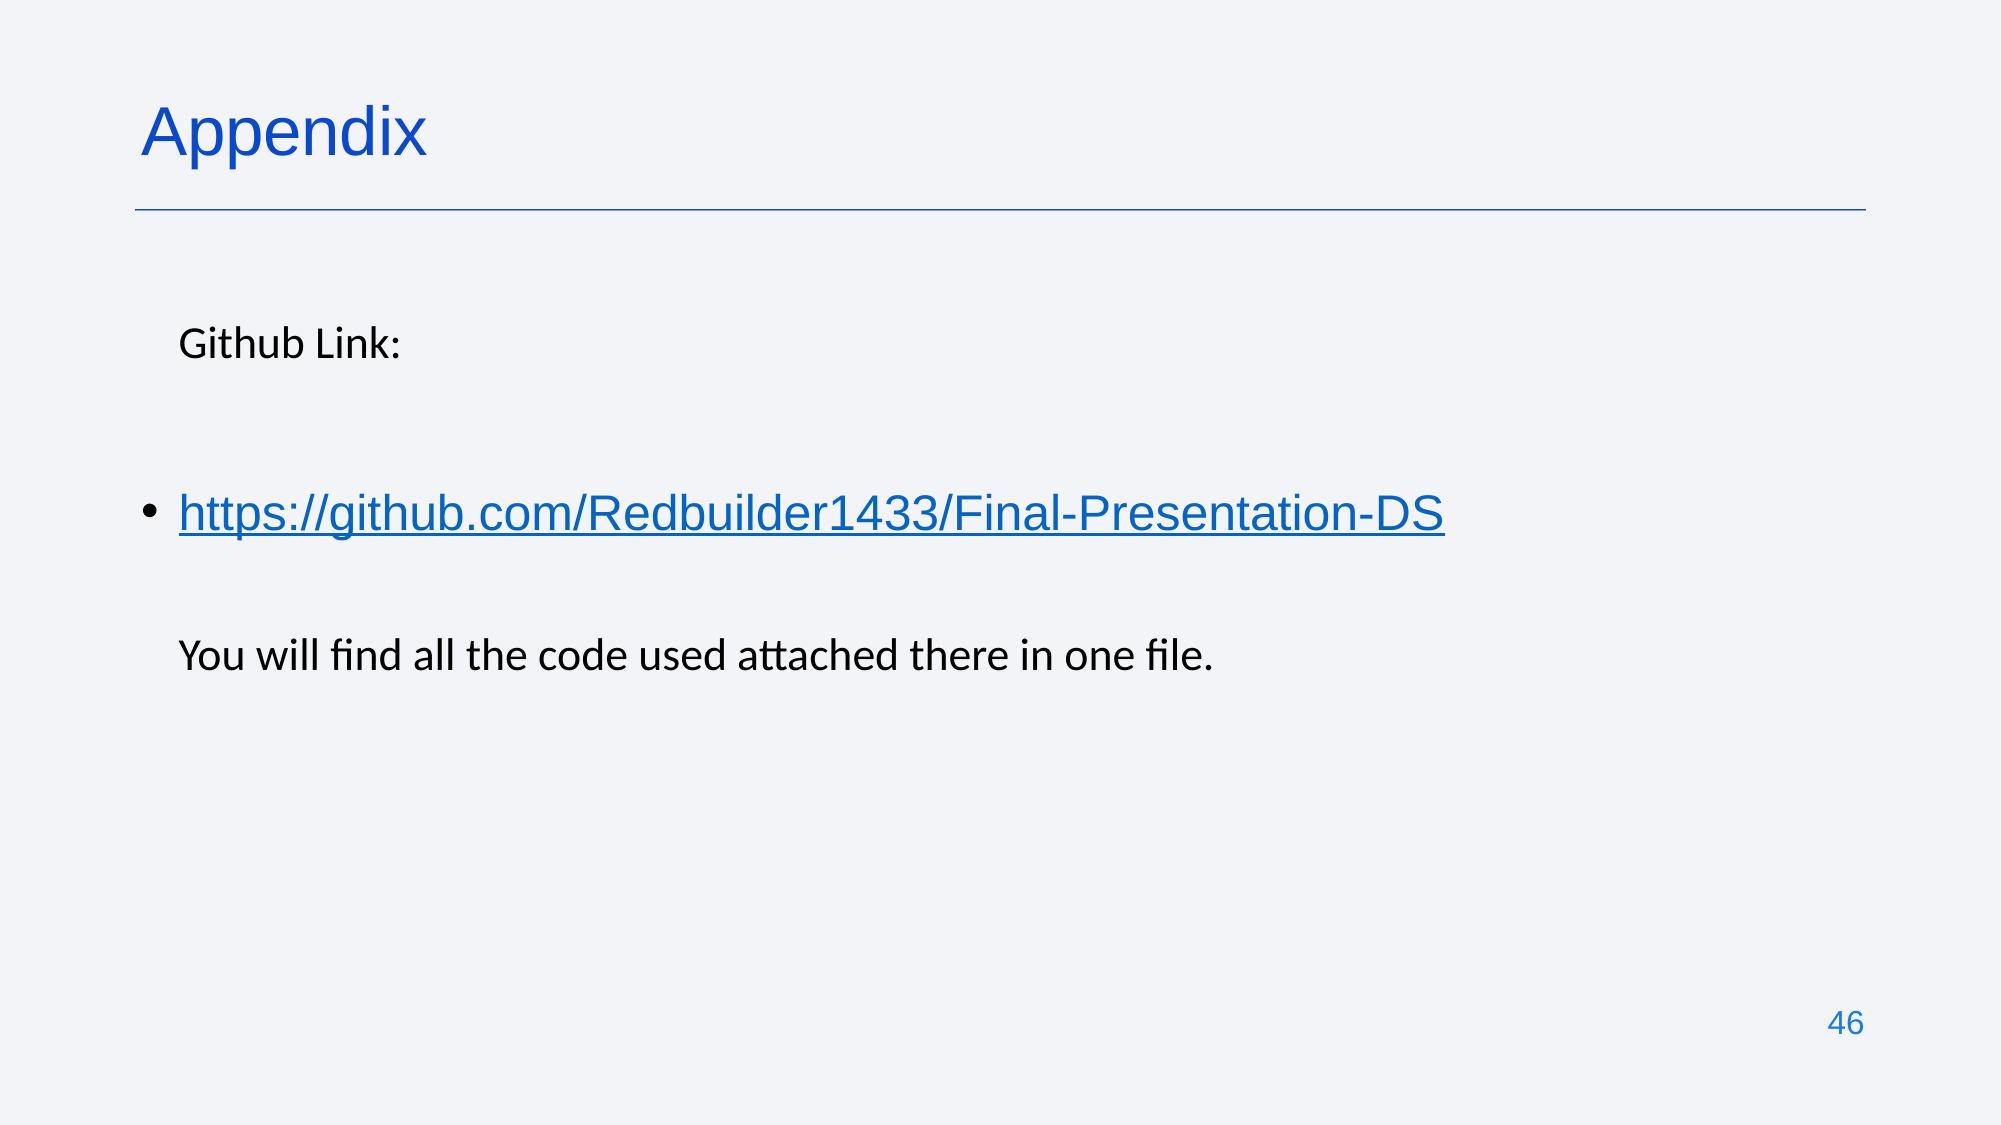

Appendix
# Github Link:

https://github.com/Redbuilder1433/Final-Presentation-DS
You will find all the code used attached there in one file.
46